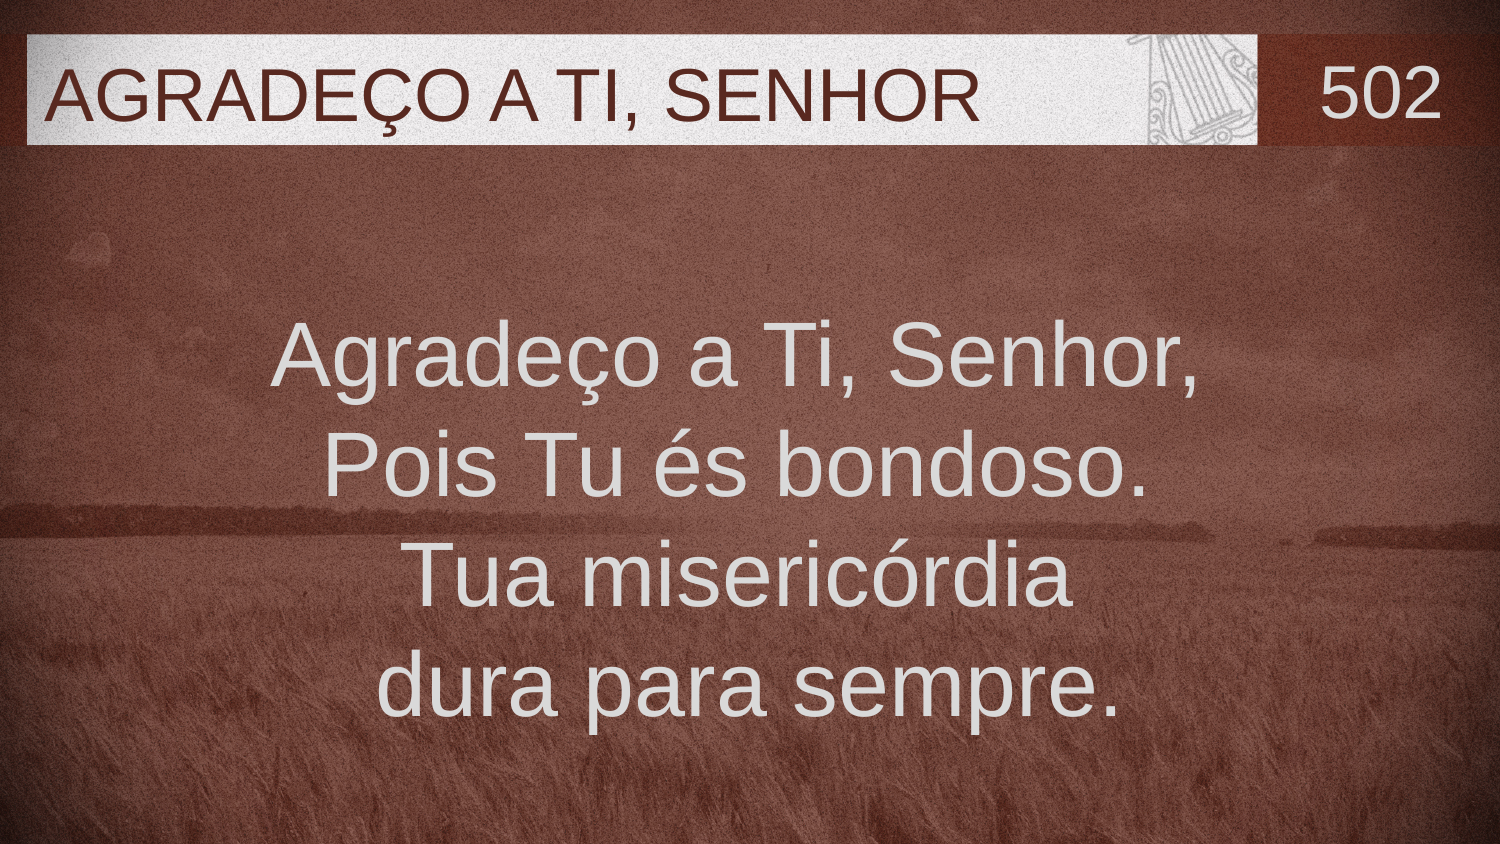

# AGRADEÇO A TI, SENHOR
502
Agradeço a Ti, Senhor,
Pois Tu és bondoso.
Tua misericórdia
dura para sempre.